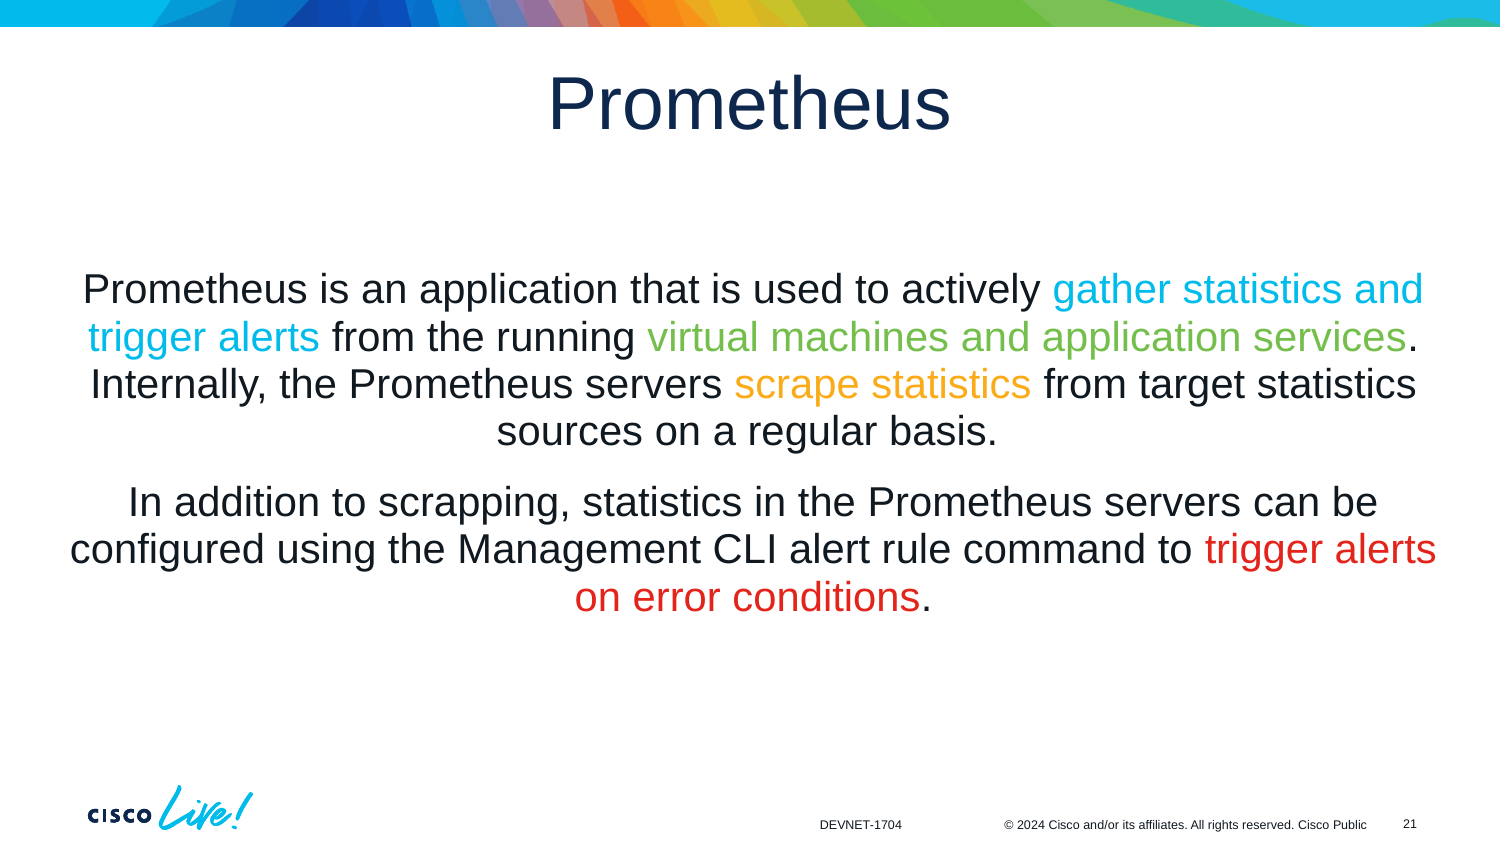

# Prometheus

Prometheus is an application that is used to actively gather statistics and trigger alerts from the running virtual machines and application services. Internally, the Prometheus servers scrape statistics from target statistics sources on a regular basis.
In addition to scrapping, statistics in the Prometheus servers can be configured using the Management CLI alert rule command to trigger alerts on error conditions.

21
DEVNET-1704